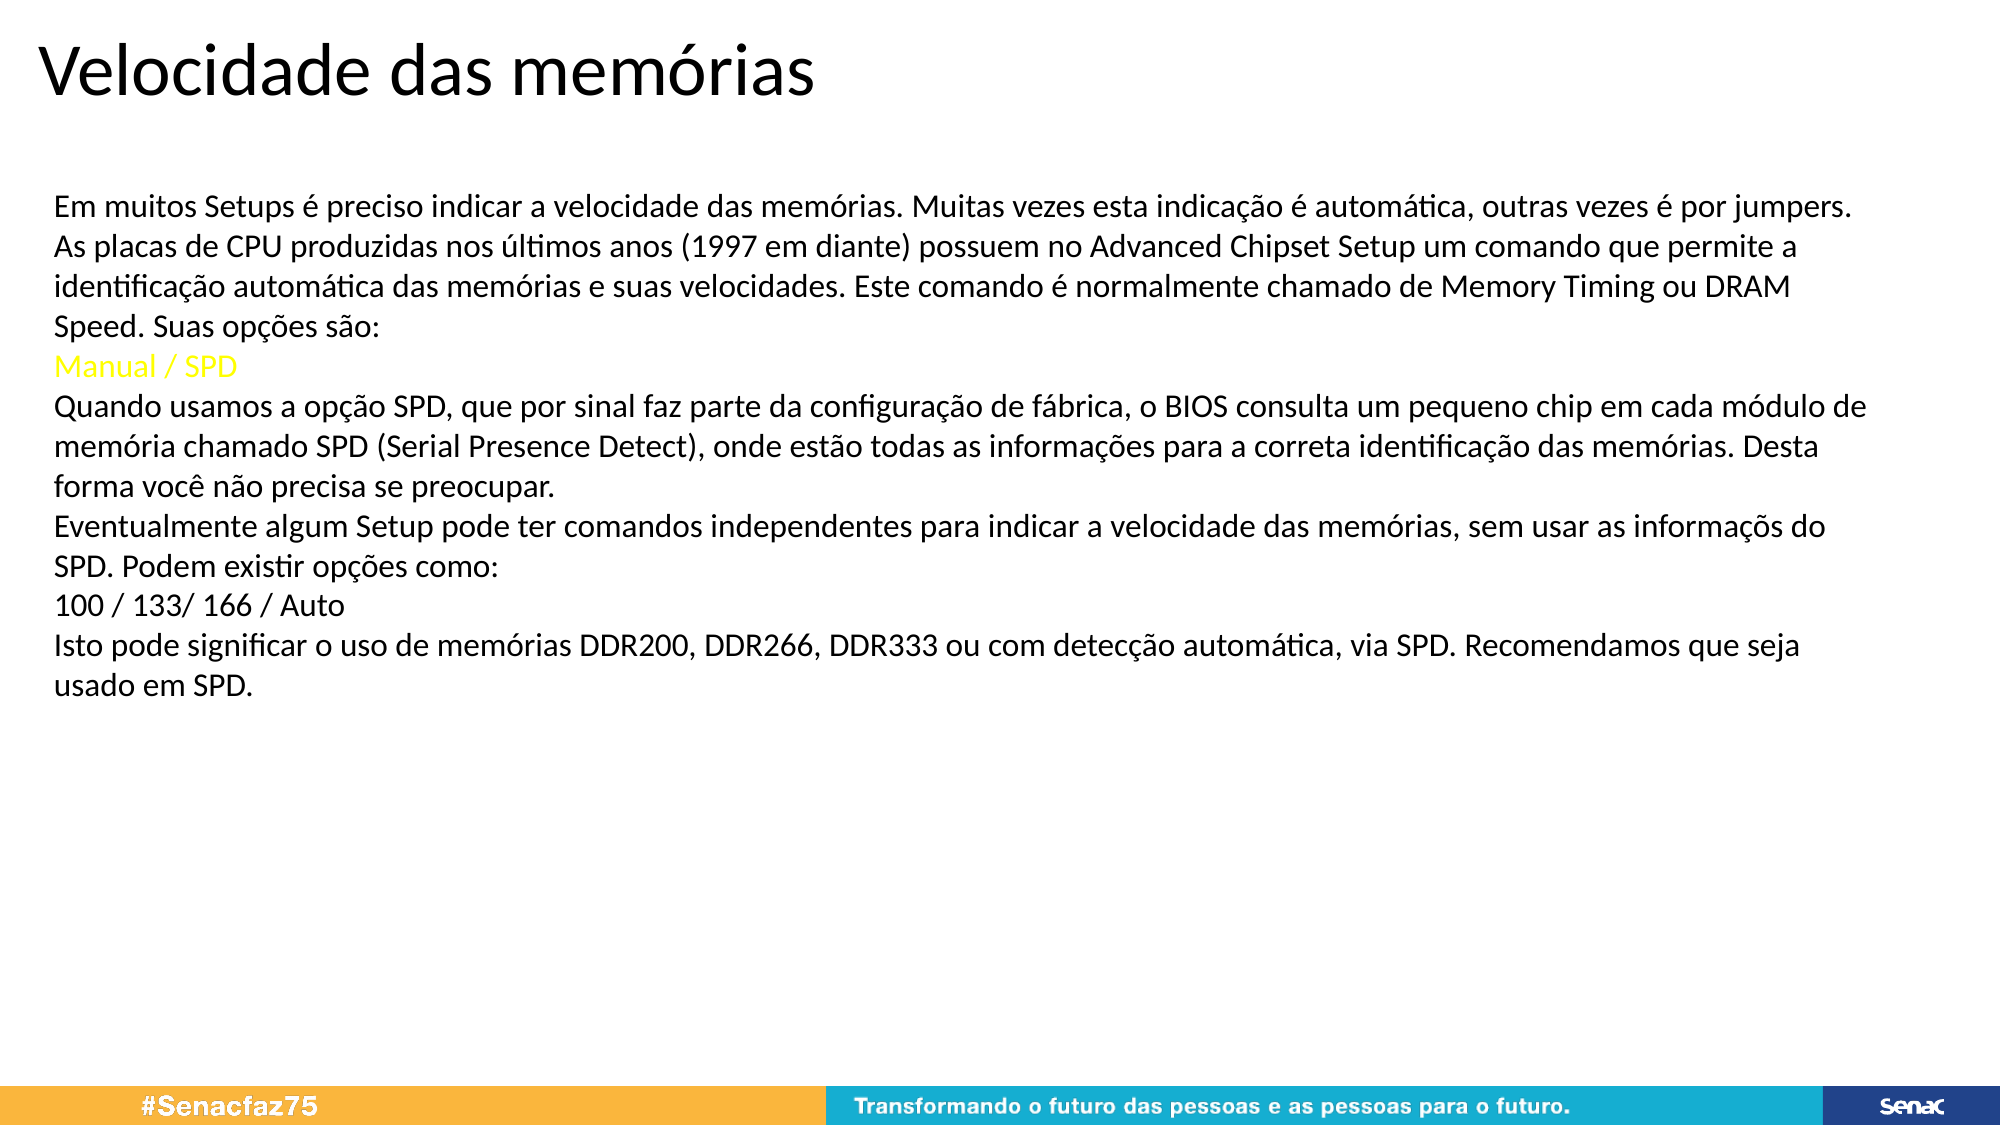

# Velocidade das memórias
Em muitos Setups é preciso indicar a velocidade das memórias. Muitas vezes esta indicação é automática, outras vezes é por jumpers.
As placas de CPU produzidas nos últimos anos (1997 em diante) possuem no Advanced Chipset Setup um comando que permite a identificação automática das memórias e suas velocidades. Este comando é normalmente chamado de Memory Timing ou DRAM Speed. Suas opções são:
Manual / SPD
Quando usamos a opção SPD, que por sinal faz parte da configuração de fábrica, o BIOS consulta um pequeno chip em cada módulo de memória chamado SPD (Serial Presence Detect), onde estão todas as informações para a correta identificação das memórias. Desta forma você não precisa se preocupar.
Eventualmente algum Setup pode ter comandos independentes para indicar a velocidade das memórias, sem usar as informaçõs do SPD. Podem existir opções como:
100 / 133/ 166 / Auto
Isto pode significar o uso de memórias DDR200, DDR266, DDR333 ou com detecção automática, via SPD. Recomendamos que seja usado em SPD.